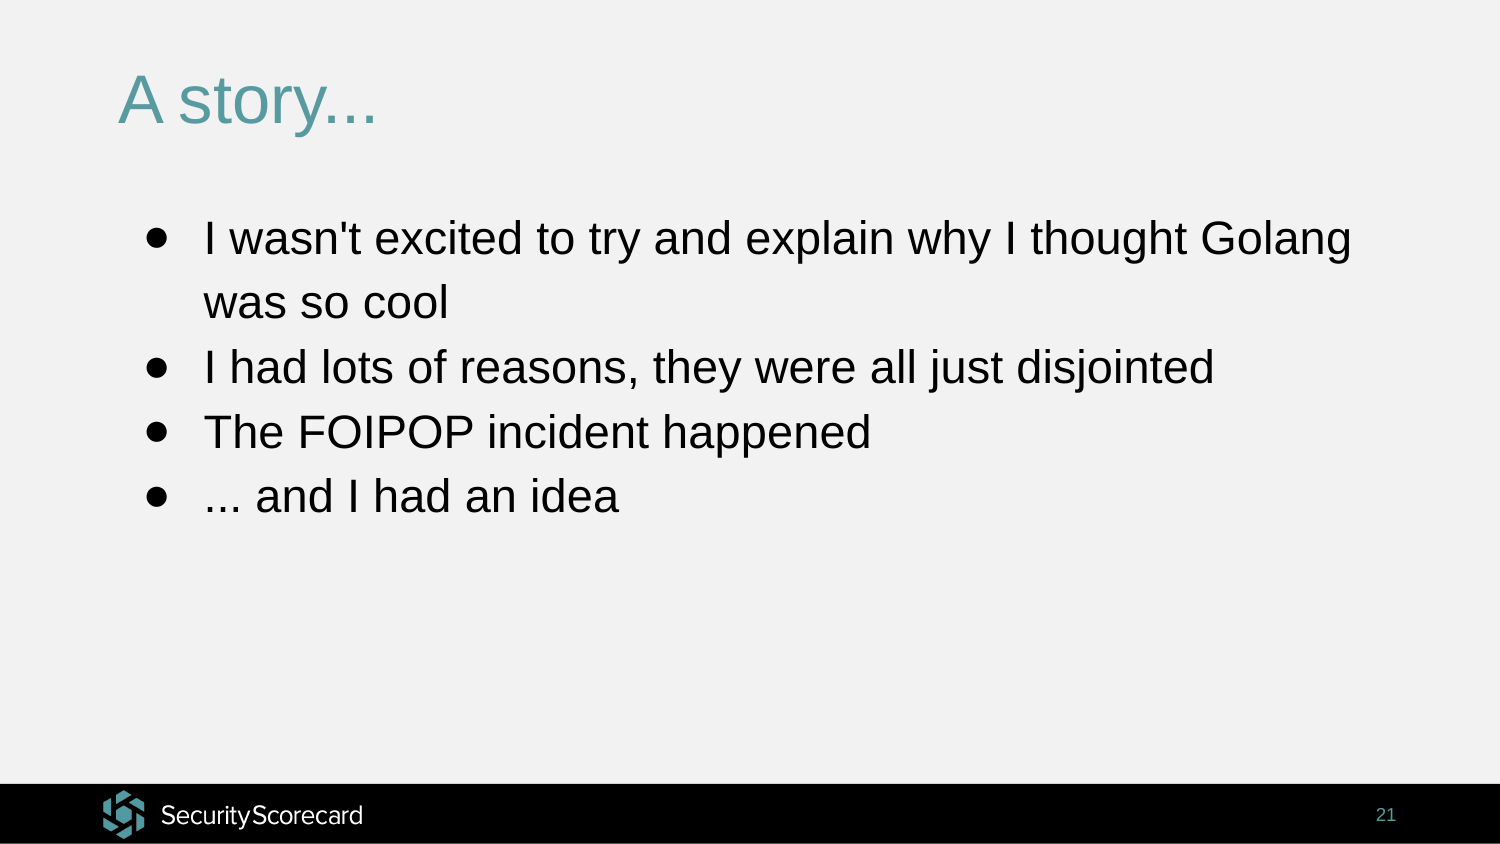

# A story...
I wasn't excited to try and explain why I thought Golang was so cool
I had lots of reasons, they were all just disjointed
The FOIPOP incident happened
... and I had an idea